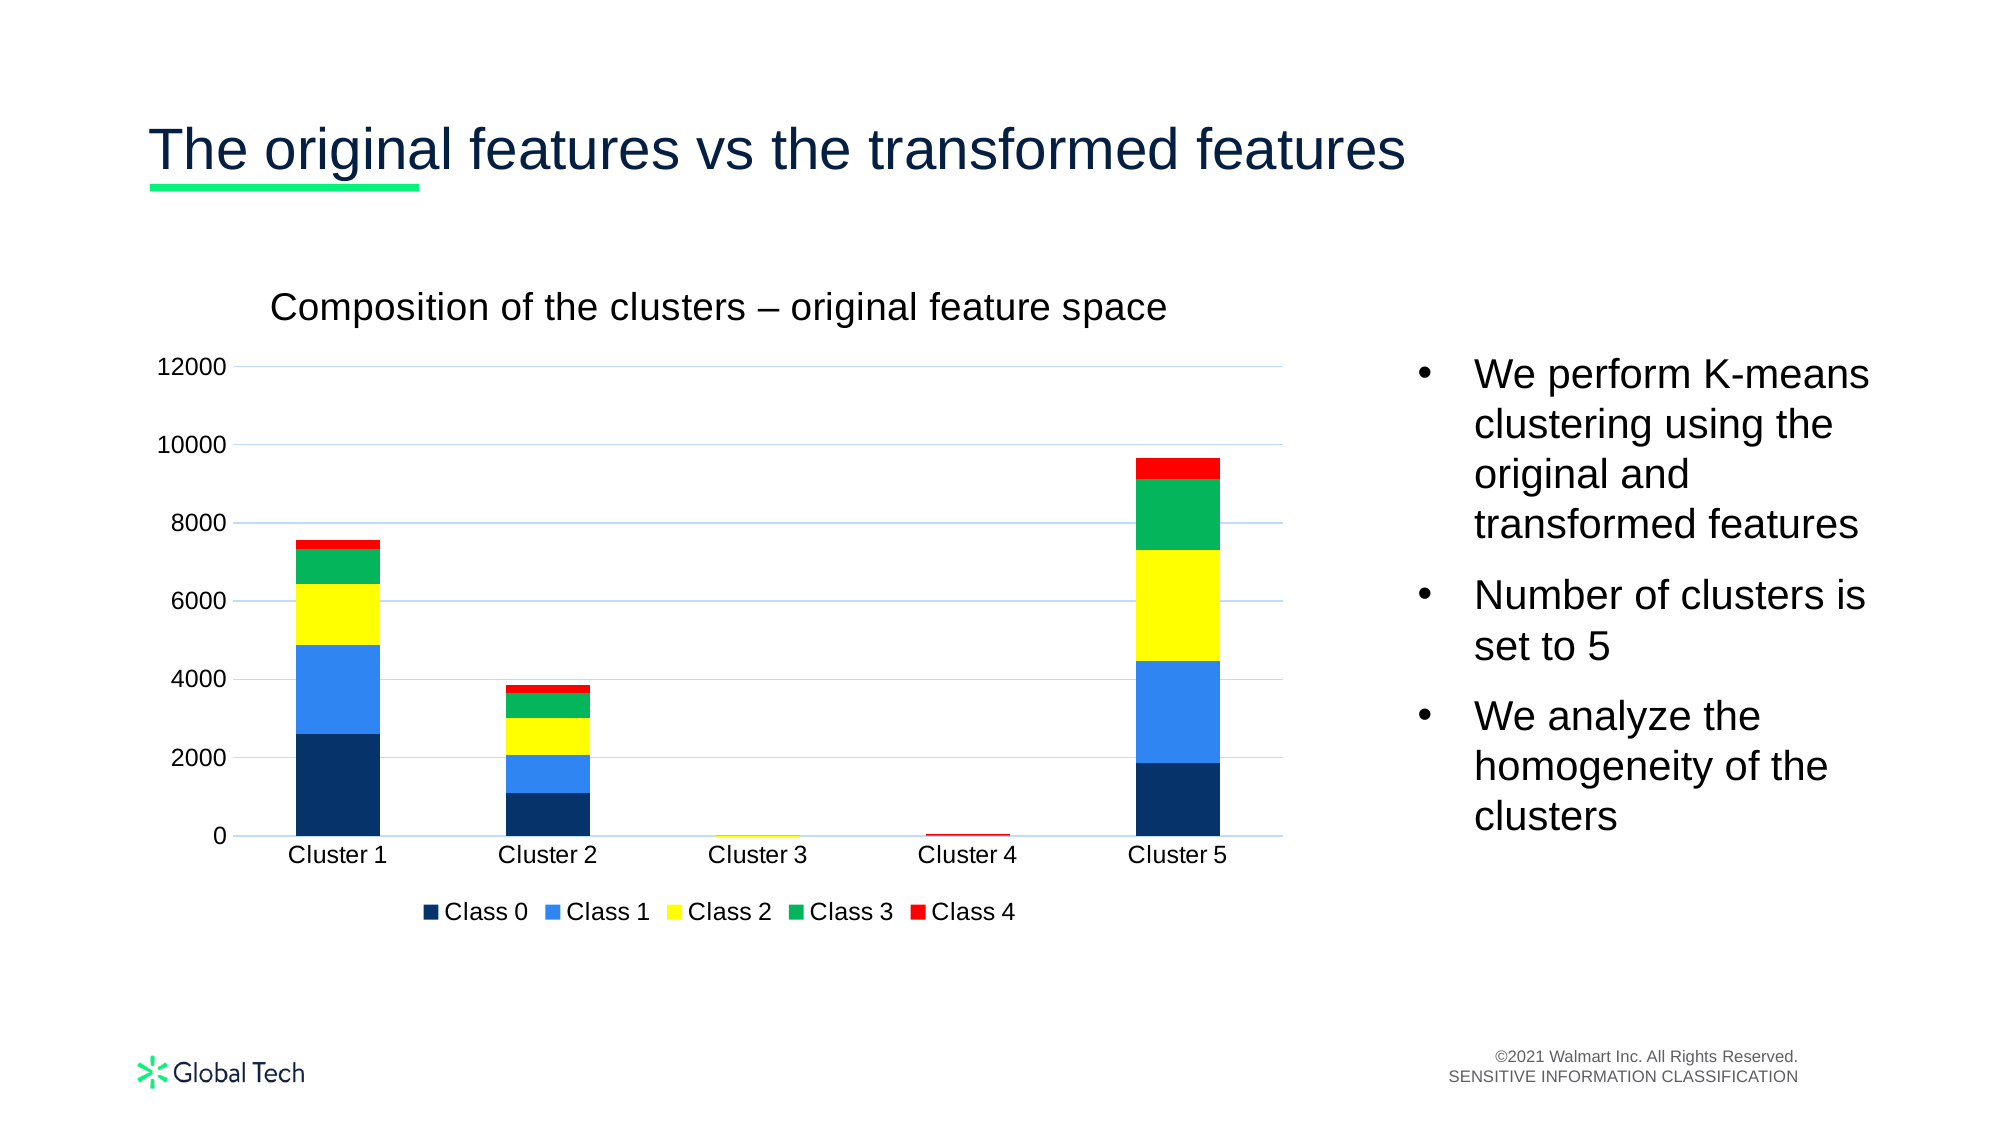

The original features vs the transformed features

### Chart: Composition of the clusters – original feature space

| Category | Class 0 | Class 1 | Class 2 | Class 3 | Class 4 |
|---|---|---|---|---|---|
| Cluster 1 | 2605.0 | 2286.0 | 1550.0 | 890.0 | 225.0 |
| Cluster 2 | 1106.0 | 954.0 | 949.0 | 647.0 | 202.0 |
| Cluster 3 | 0.0 | 3.0 | 3.0 | 0.0 | 0.0 |
| Cluster 4 | 11.0 | 20.0 | 8.0 | 8.0 | 2.0 |
| Cluster 5 | 1853.0 | 2626.0 | 2819.0 | 1814.0 | 560.0 |
We perform K-means clustering using the original and transformed features
Number of clusters is set to 5
We analyze the homogeneity of the clusters